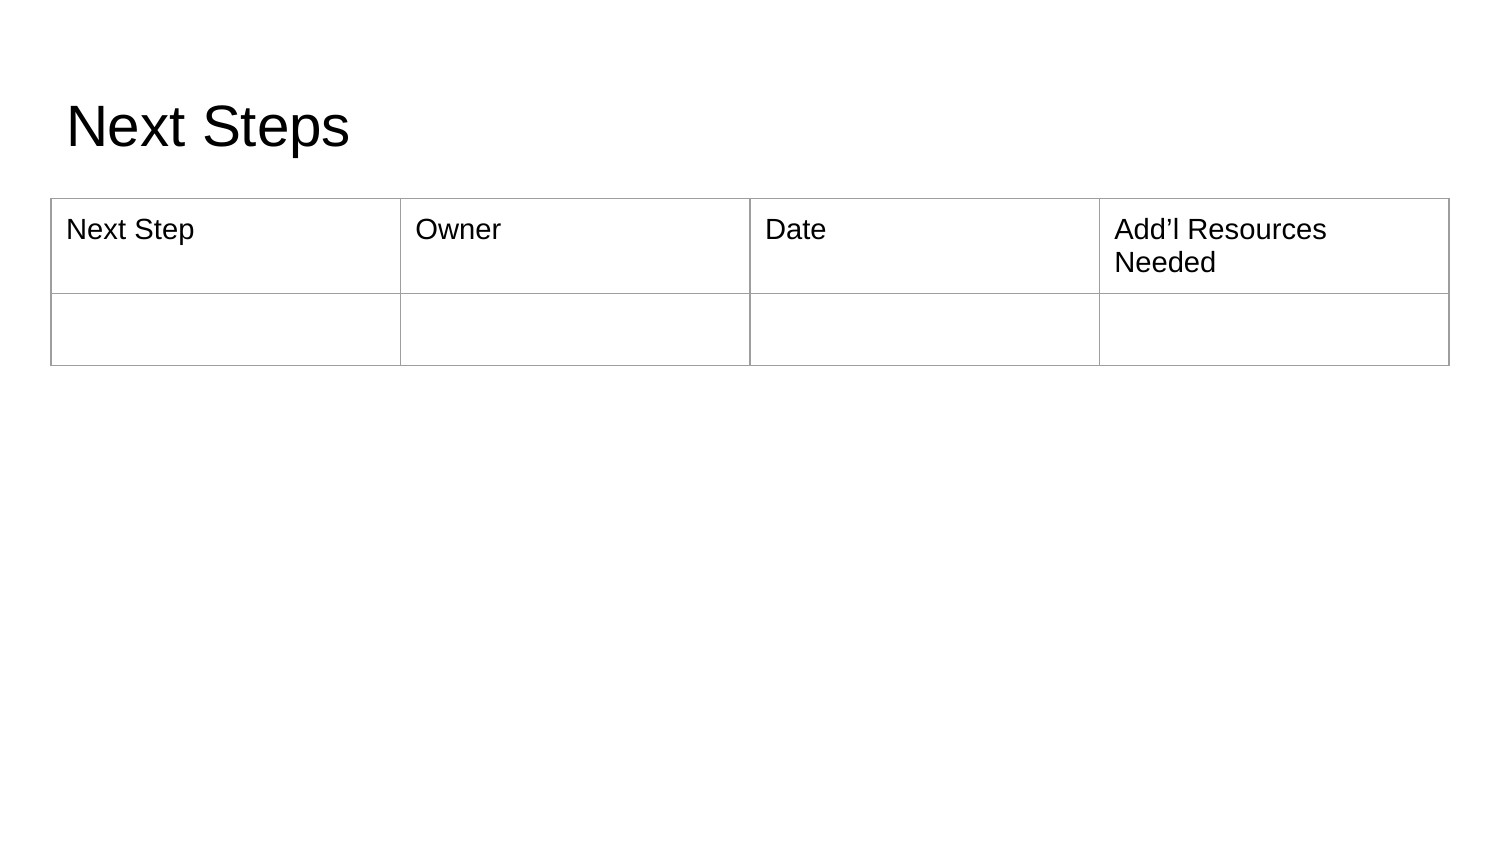

# Next Steps
| Next Step | Owner | Date | Add’l Resources Needed |
| --- | --- | --- | --- |
|  |  |  |  |